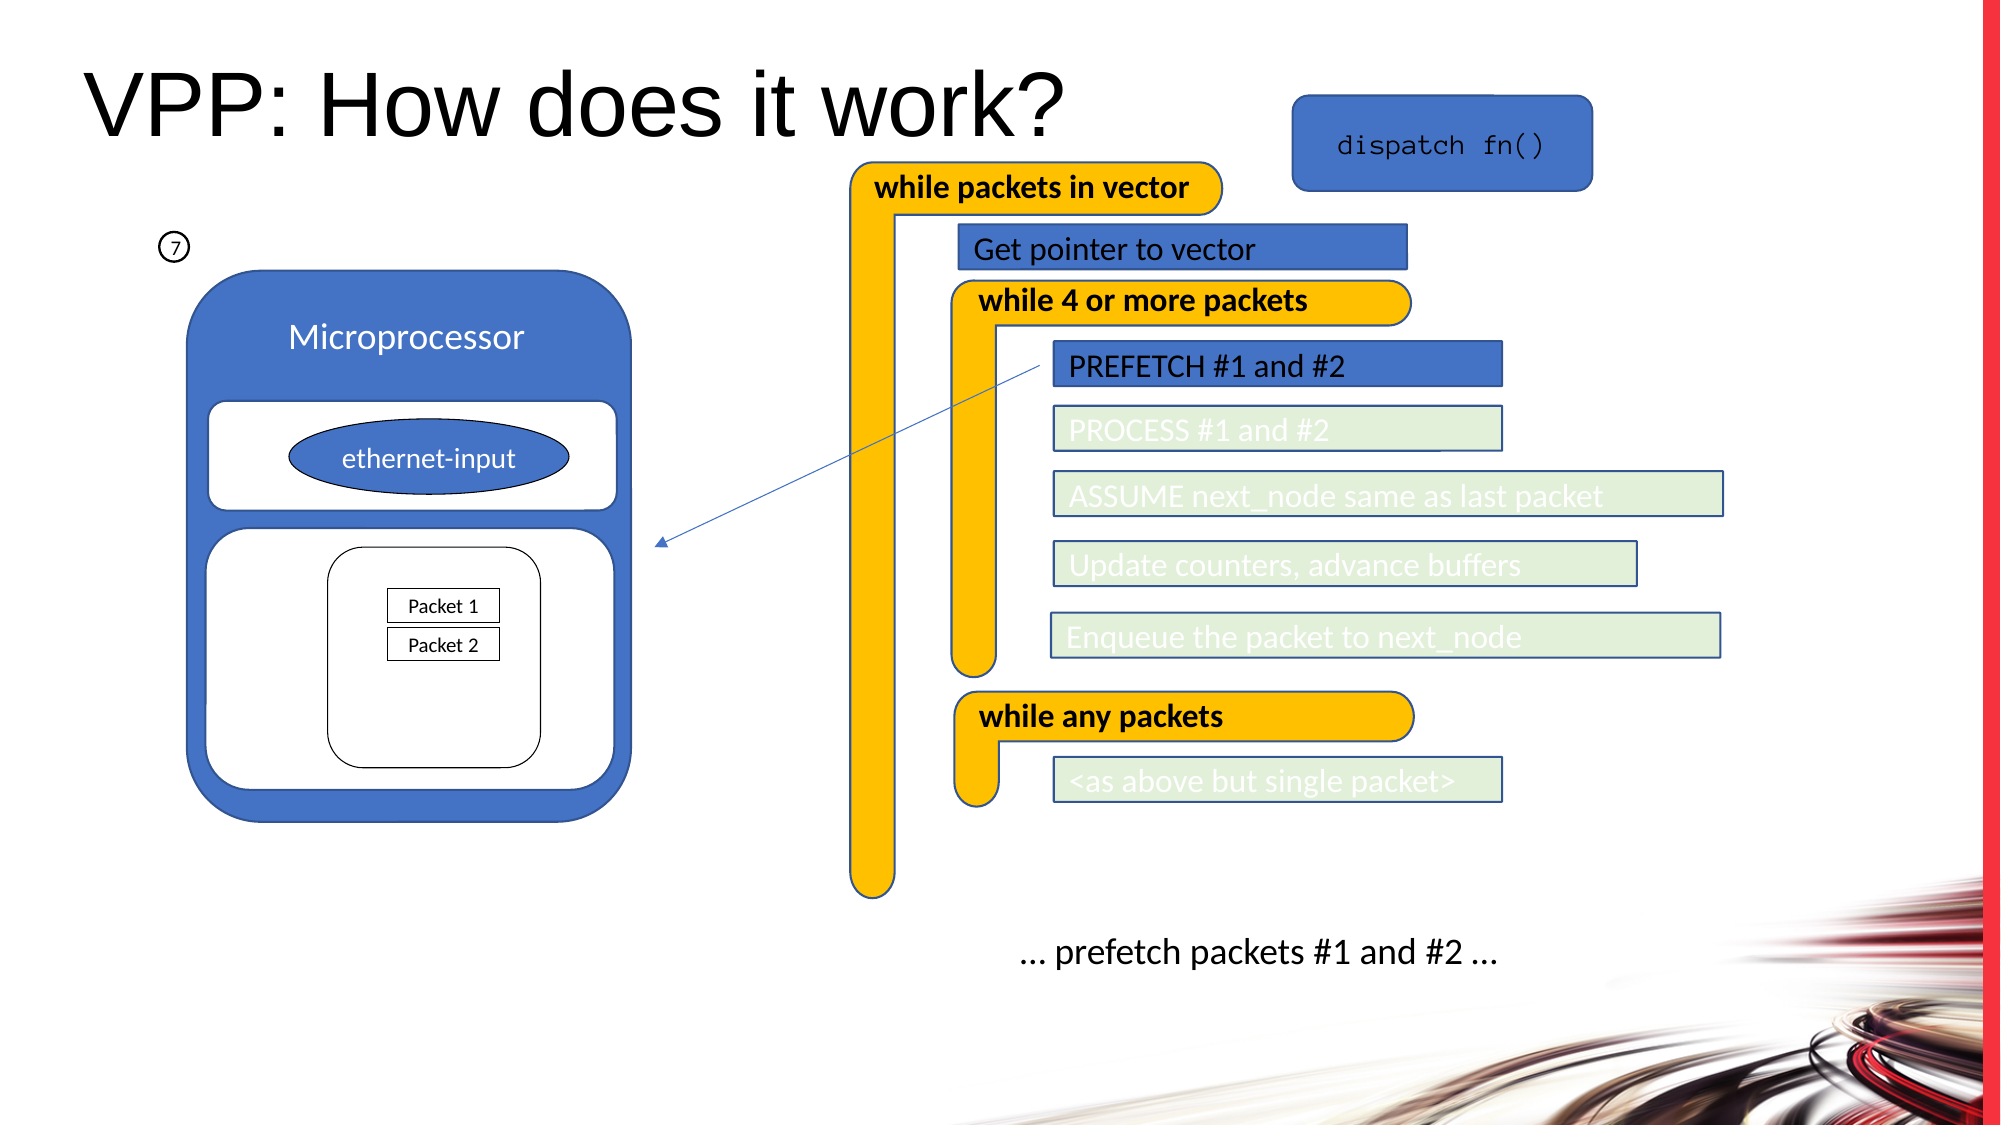

# VPP: How does it work?
dispatch fn()
while packets in vector

Get pointer to vector
7

while 4 or more packets

Microprocessor
PREFETCH #1 and #2

PROCESS #1 and #2
ethernet-input
ASSUME next_node same as last packet

Update counters, advance buffers

Packet 1
Enqueue the packet to next_node
Packet 2
while any packets

<as above but single packet>
… prefetch packets #1 and #2 …